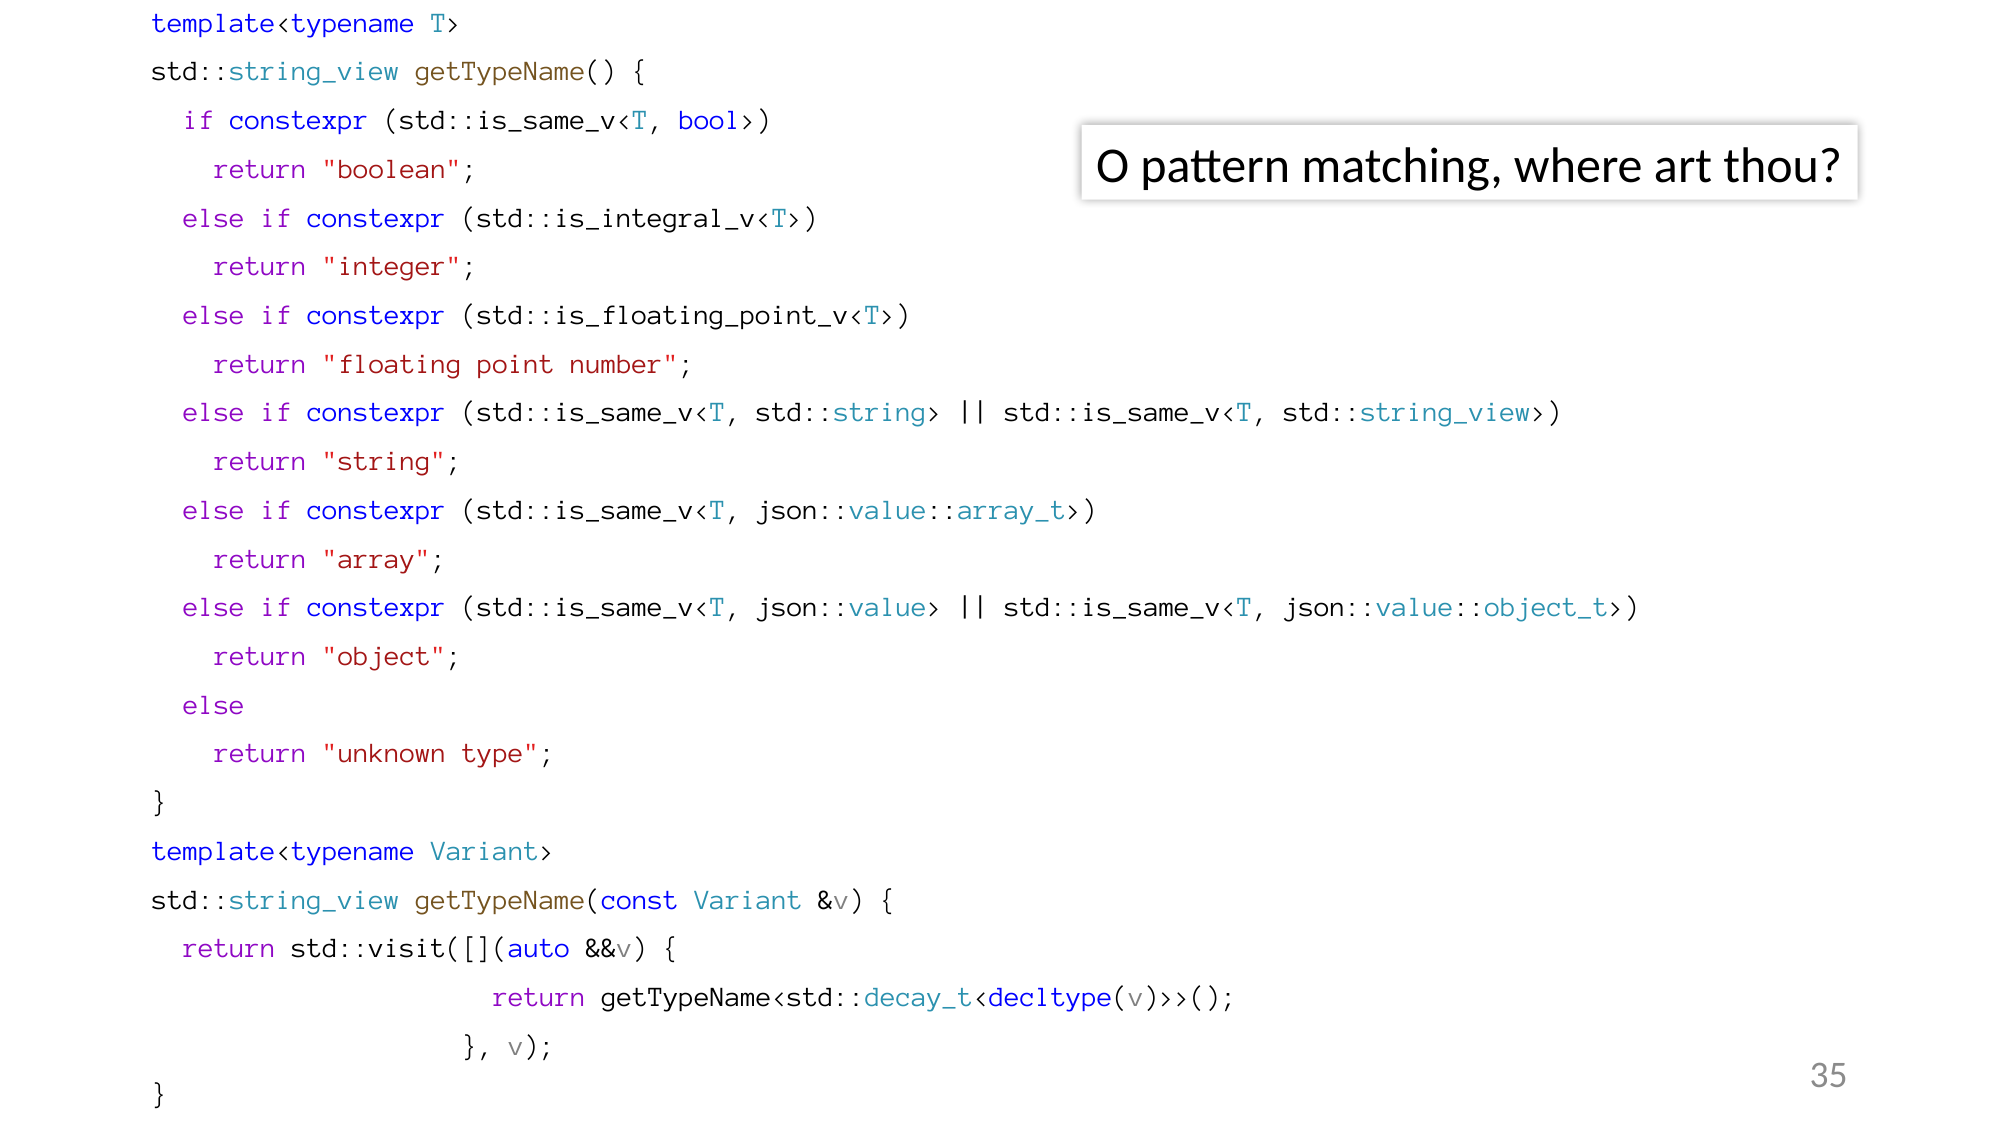

template<typename T>
std::string_view getTypeName() {
  if constexpr (std::is_same_v<T, bool>)
    return "boolean";
  else if constexpr (std::is_integral_v<T>)
    return "integer";
  else if constexpr (std::is_floating_point_v<T>)
    return "floating point number";
  else if constexpr (std::is_same_v<T, std::string> || std::is_same_v<T, std::string_view>)
    return "string";
  else if constexpr (std::is_same_v<T, json::value::array_t>)
    return "array";
  else if constexpr (std::is_same_v<T, json::value> || std::is_same_v<T, json::value::object_t>)
    return "object";
  else
    return "unknown type";
}
template<typename Variant>
std::string_view getTypeName(const Variant &v) {
  return std::visit([](auto &&v) {
                      return getTypeName<std::decay_t<decltype(v)>>();
                    }, v);
}
O pattern matching, where art thou?
35